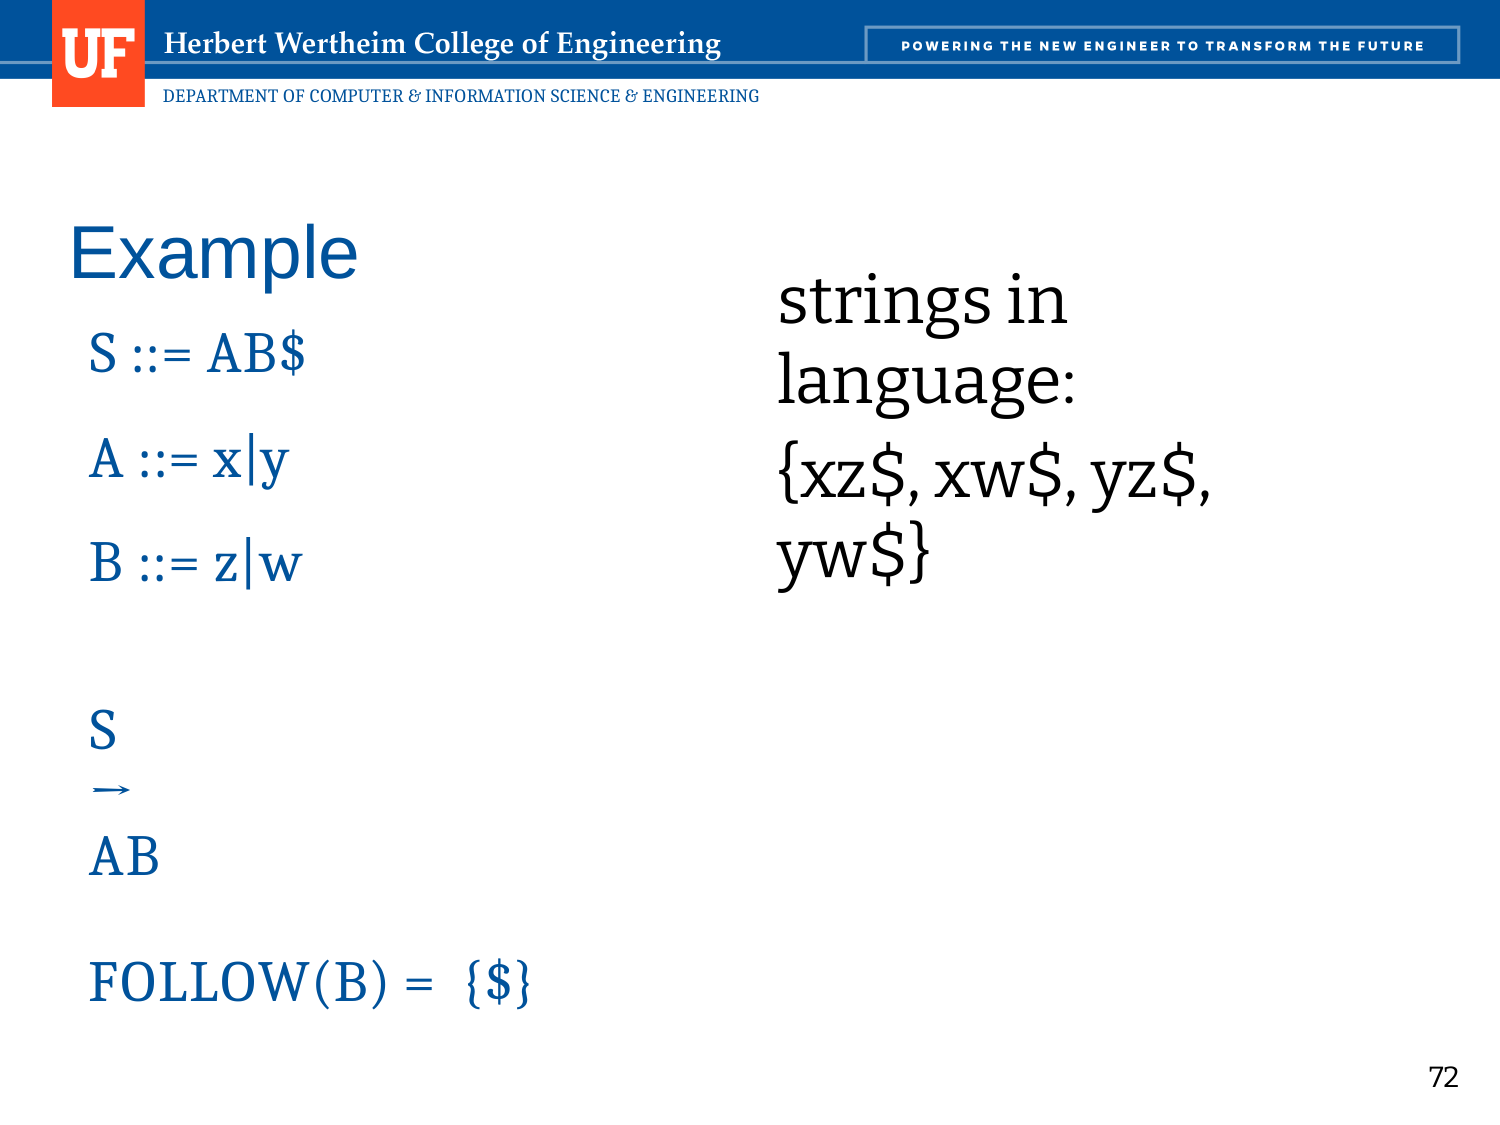

# Example
strings in language:
{xz$, xw$, yz$, yw$}
S ::= AB$
A ::= x|y
B ::= z|w

S
→
AB

FOLLOW(B) =  {$}

72